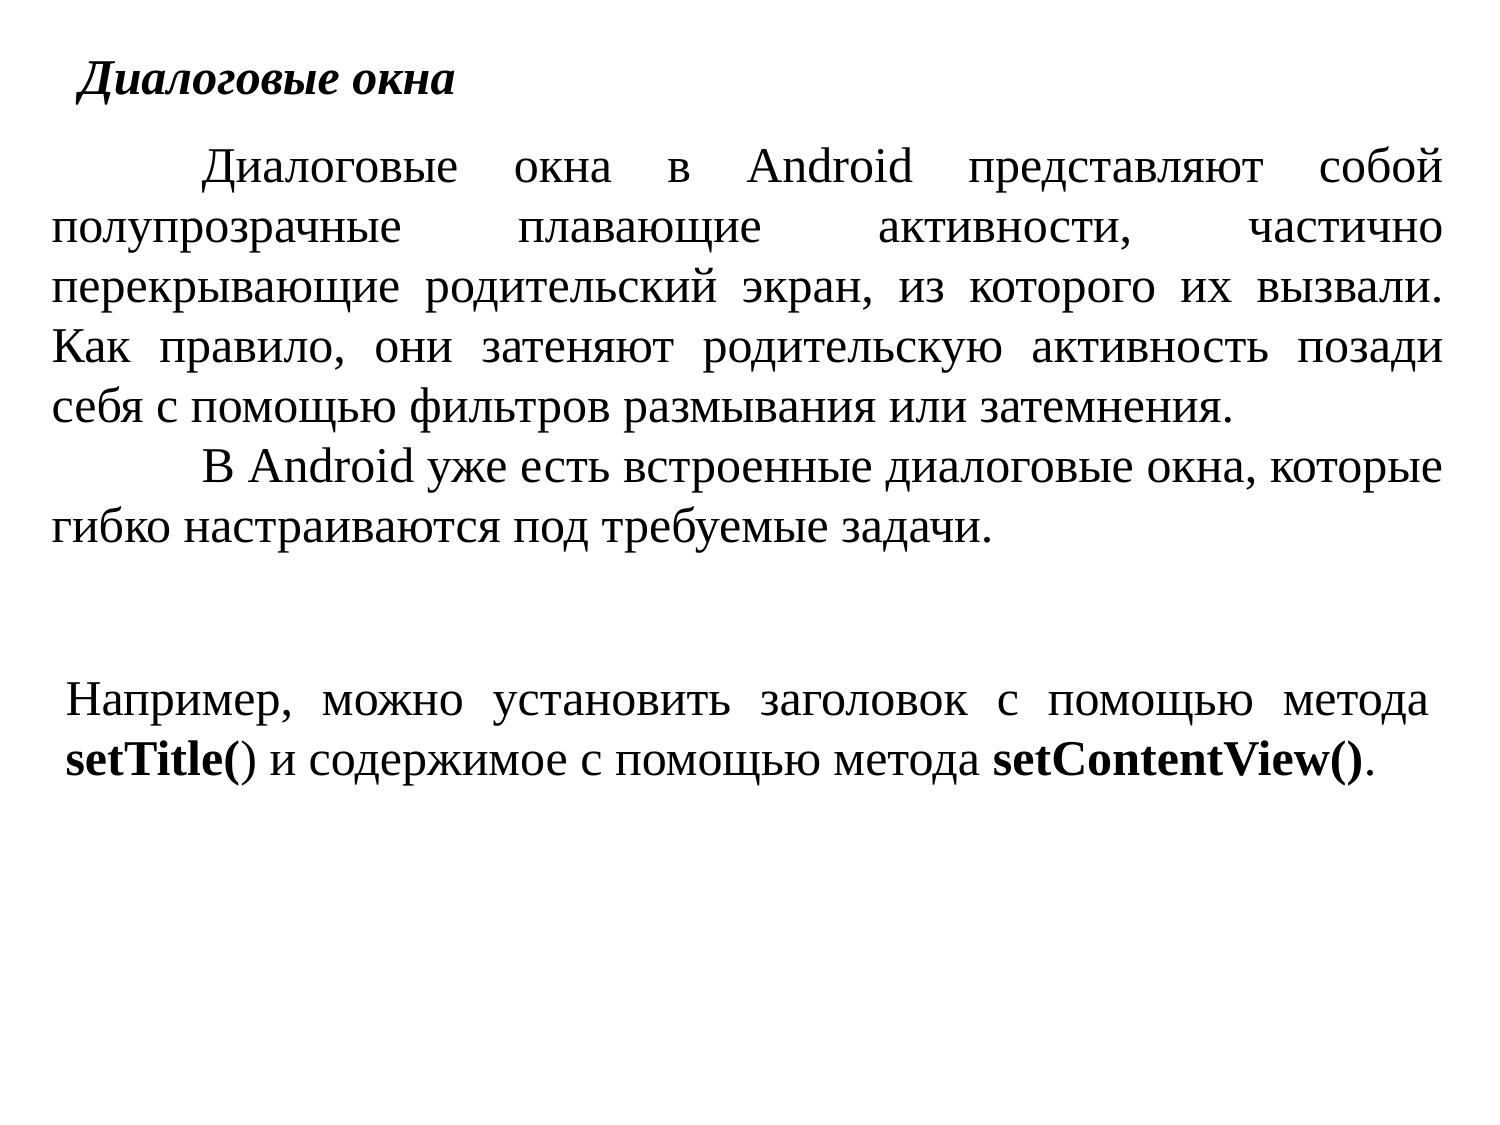

Диалоговые окна
	Диалоговые окна в Android представляют собой полупрозрачные плавающие активности, частично перекрывающие родительский экран, из которого их вызвали. Как правило, они затеняют родительскую активность позади себя с помощью фильтров размывания или затемнения.
	В Android уже есть встроенные диалоговые окна, которые гибко настраиваются под требуемые задачи.
Например, можно установить заголовок с помощью метода setTitle() и содержимое с помощью метода setContentView().